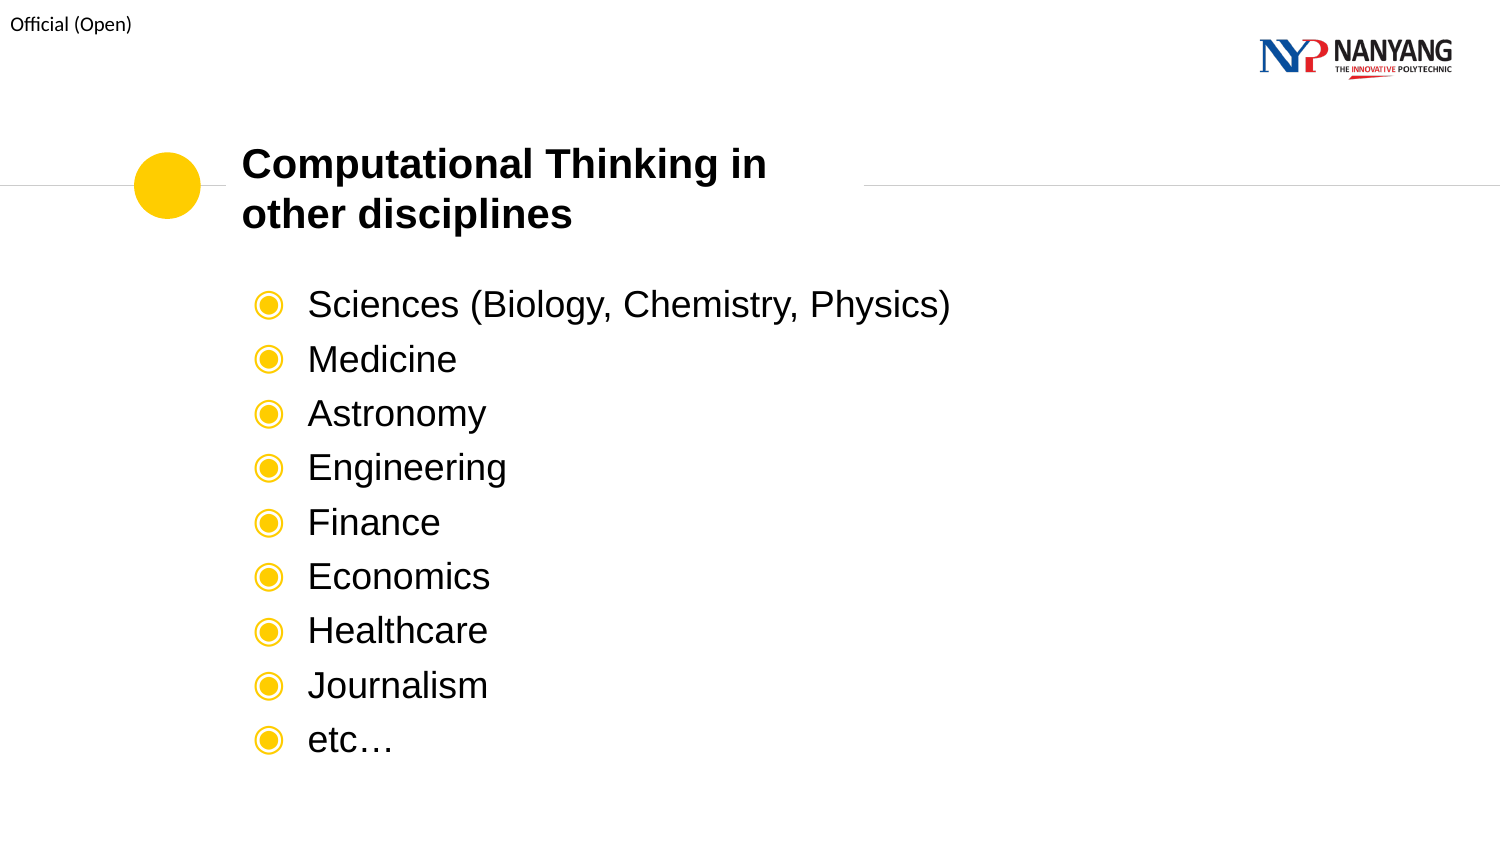

# Computational Thinking in other disciplines
Sciences (Biology, Chemistry, Physics)
Medicine
Astronomy
Engineering
Finance
Economics
Healthcare
Journalism
etc…